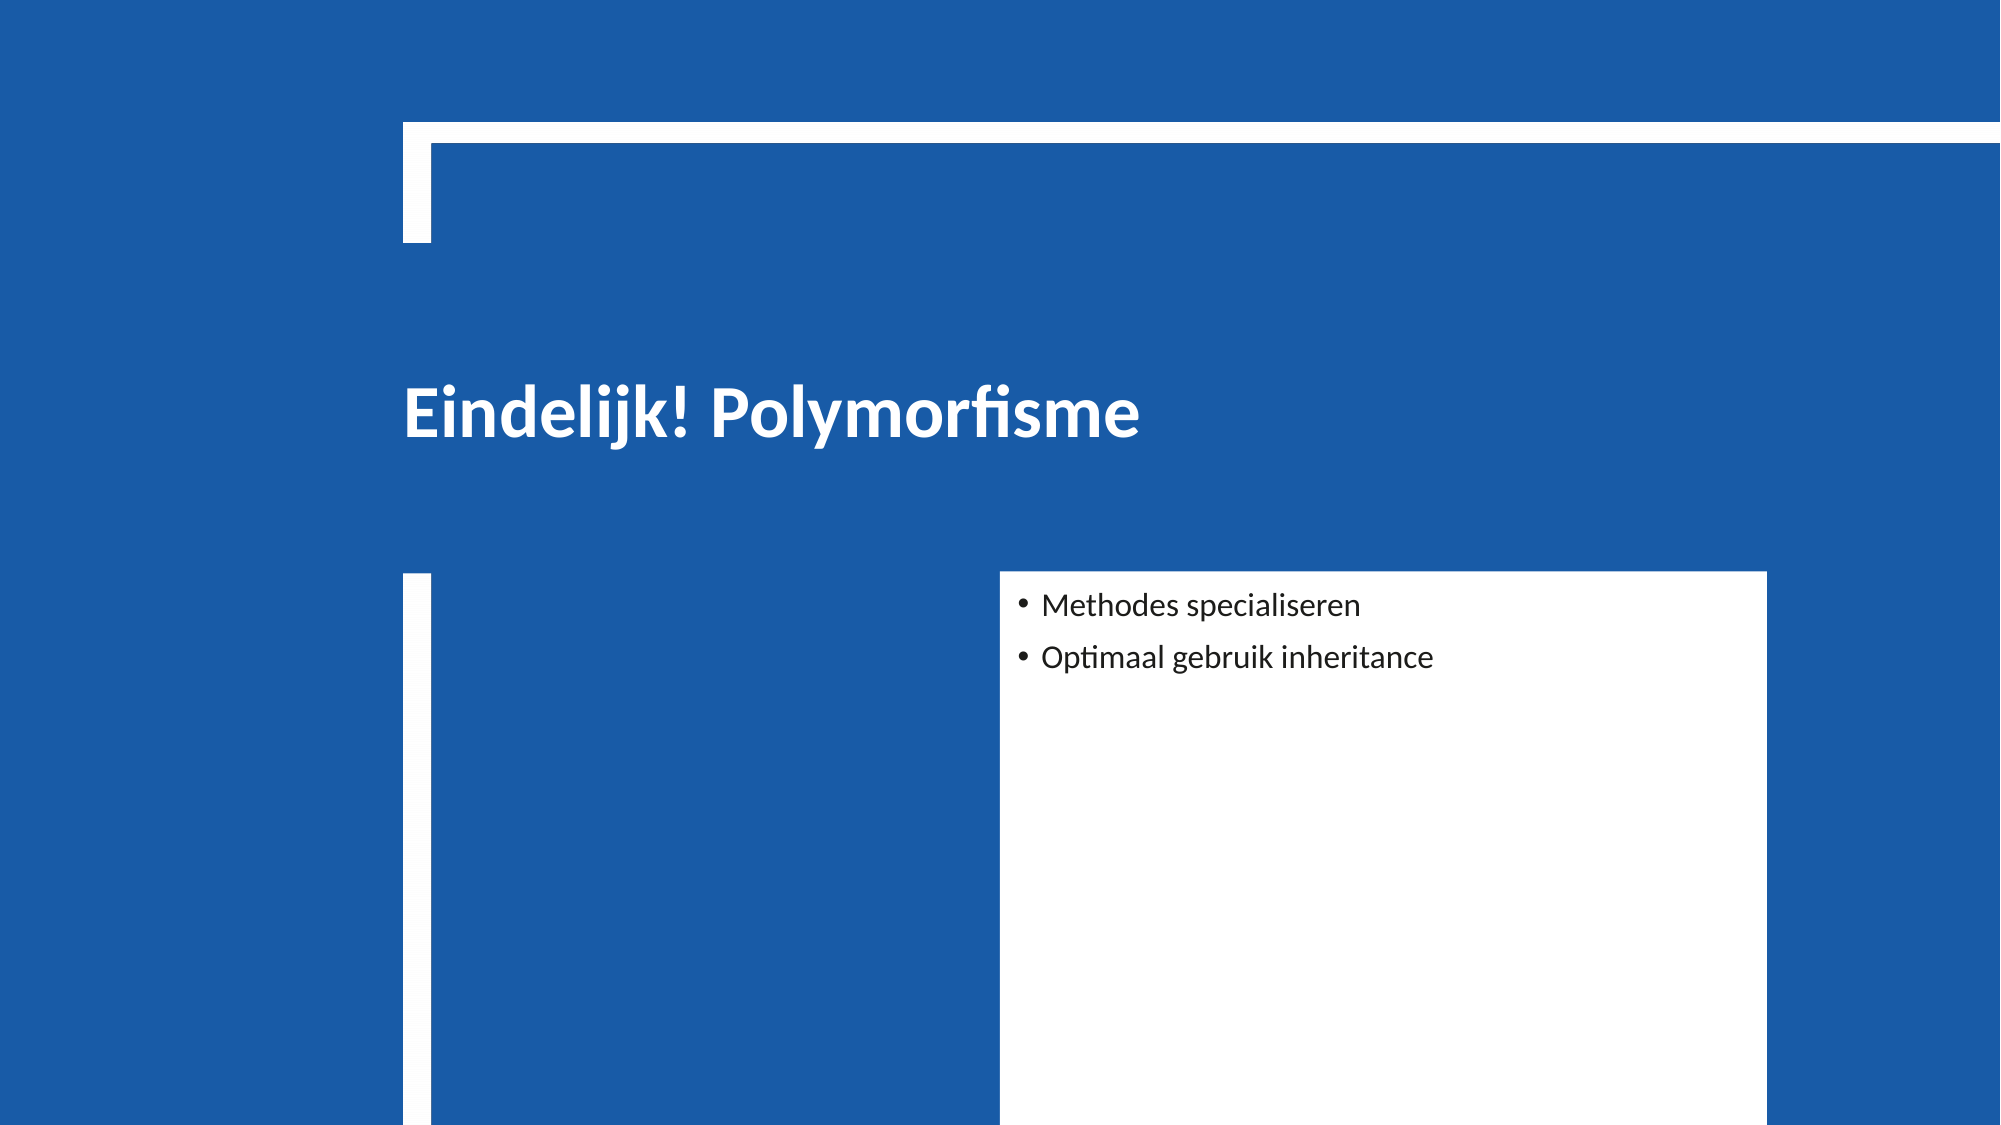

# Eindelijk! Polymorfisme
Methodes specialiseren
Optimaal gebruik inheritance